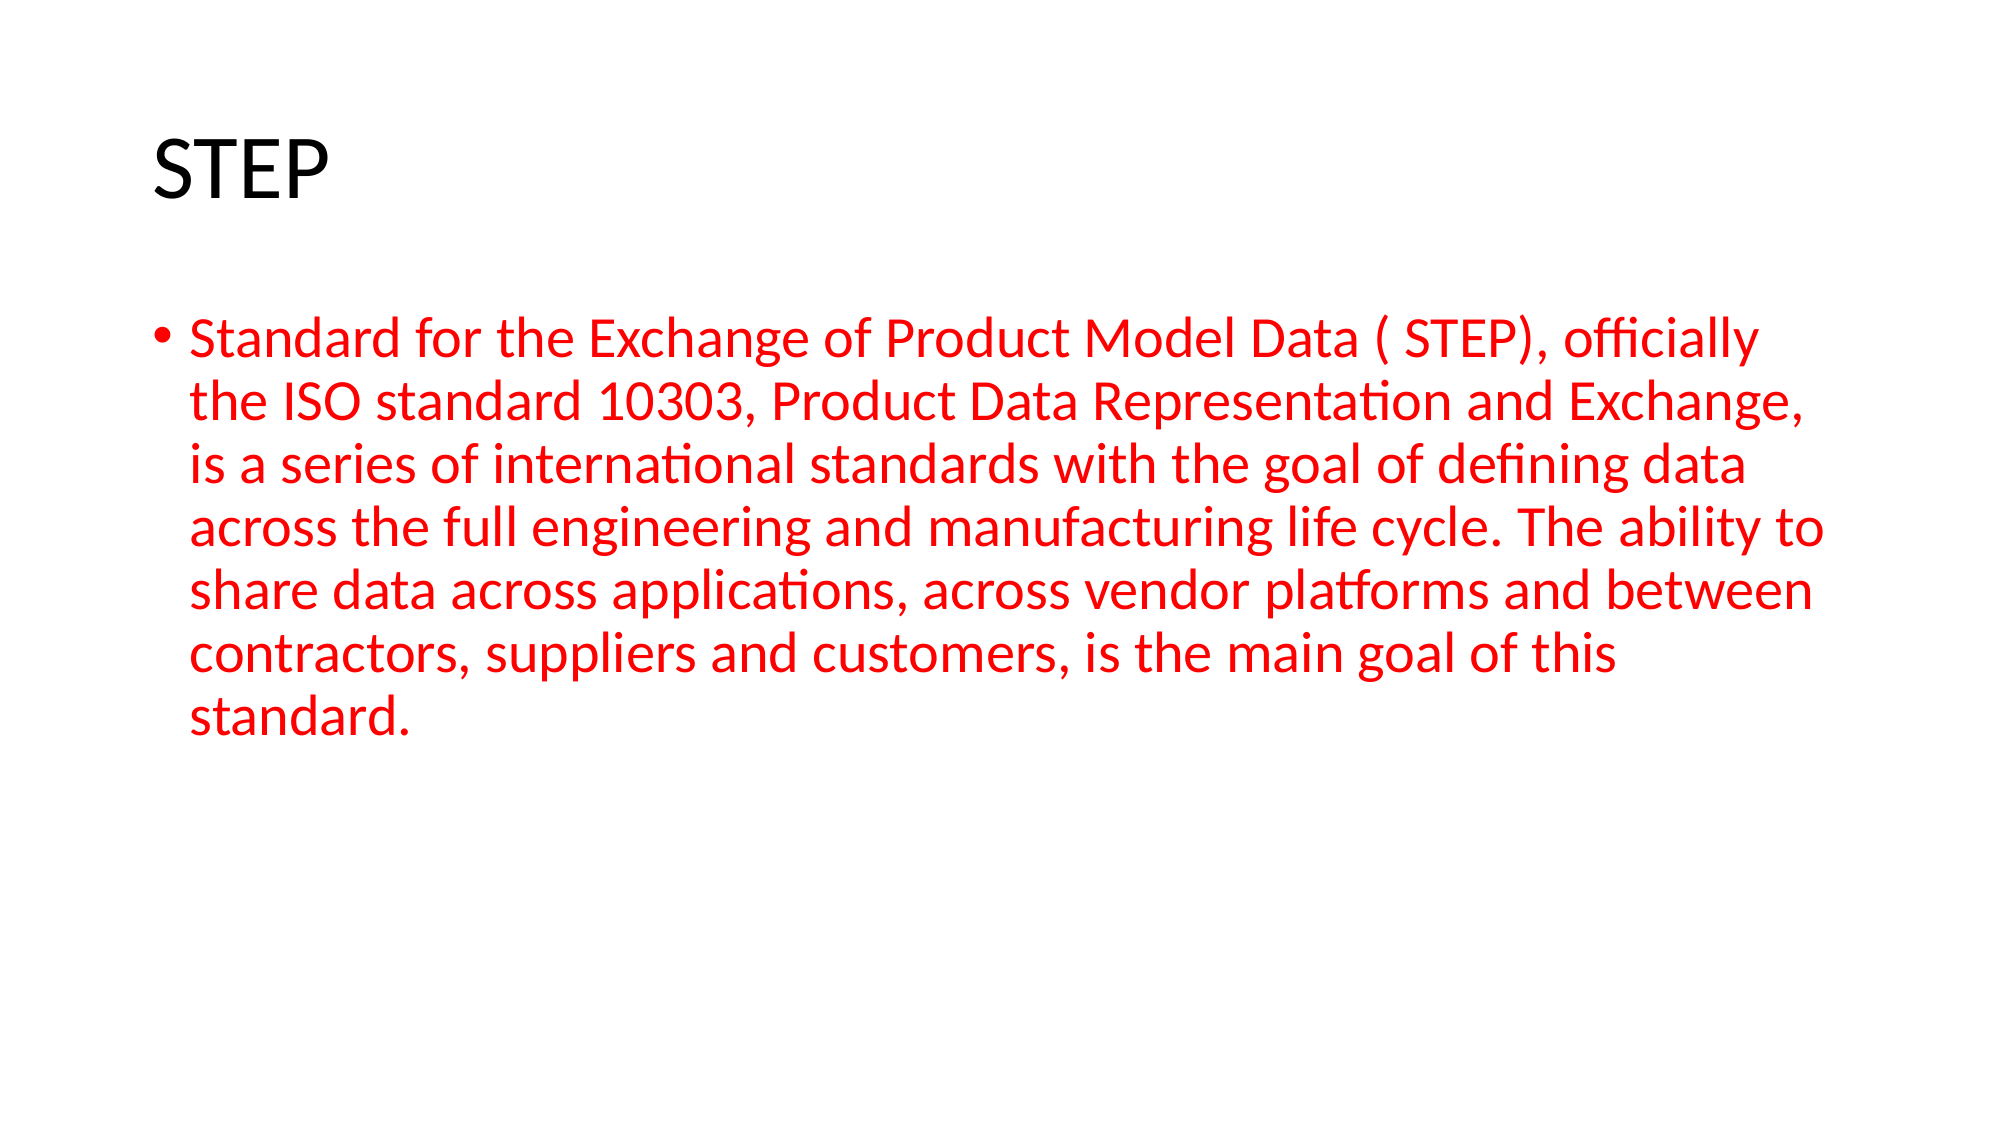

# STEP
Standard for the Exchange of Product Model Data ( STEP), officially the ISO standard 10303, Product Data Representation and Exchange, is a series of international standards with the goal of defining data across the full engineering and manufacturing life cycle. The ability to share data across applications, across vendor platforms and between contractors, suppliers and customers, is the main goal of this standard.